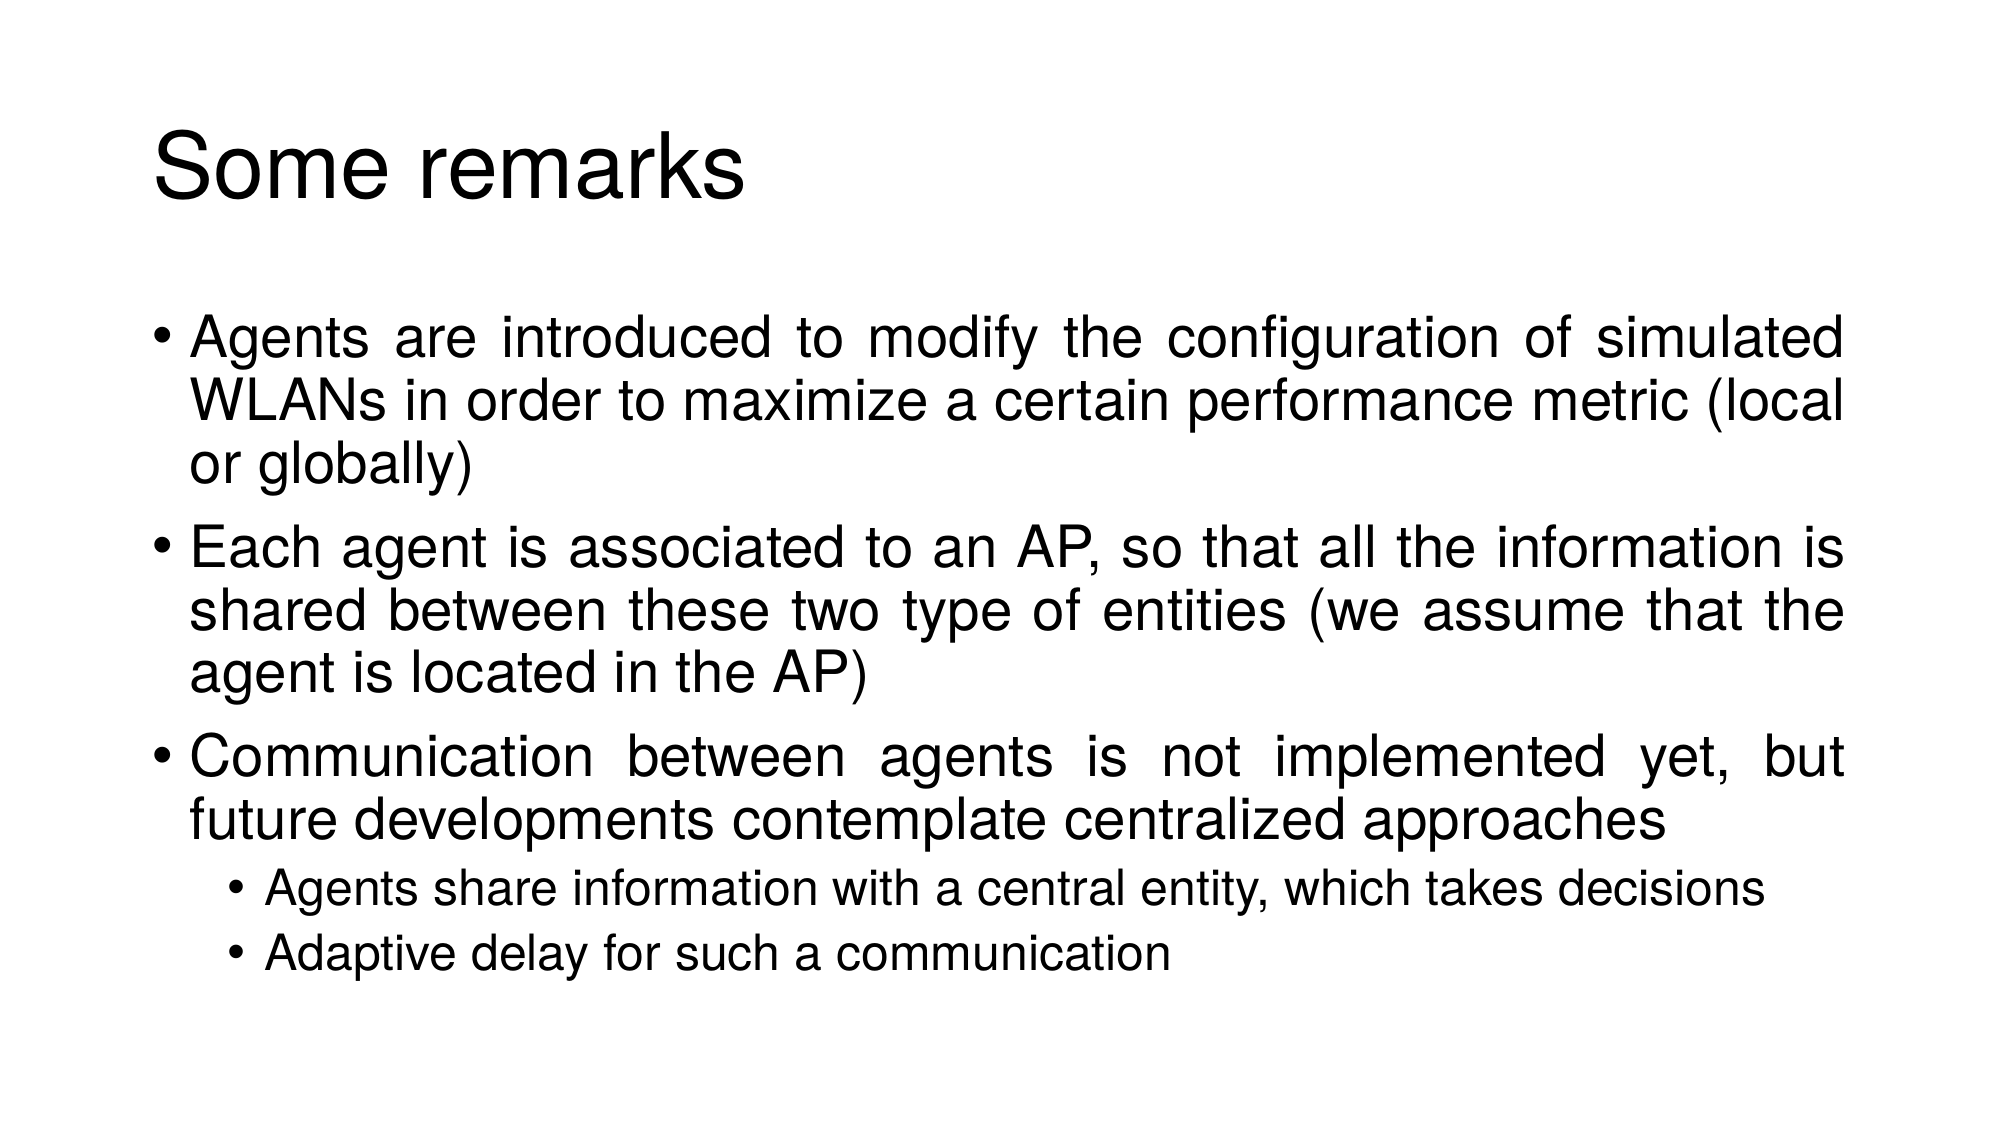

# Some remarks
Agents are introduced to modify the configuration of simulated WLANs in order to maximize a certain performance metric (local or globally)
Each agent is associated to an AP, so that all the information is shared between these two type of entities (we assume that the agent is located in the AP)
Communication between agents is not implemented yet, but future developments contemplate centralized approaches
Agents share information with a central entity, which takes decisions
Adaptive delay for such a communication